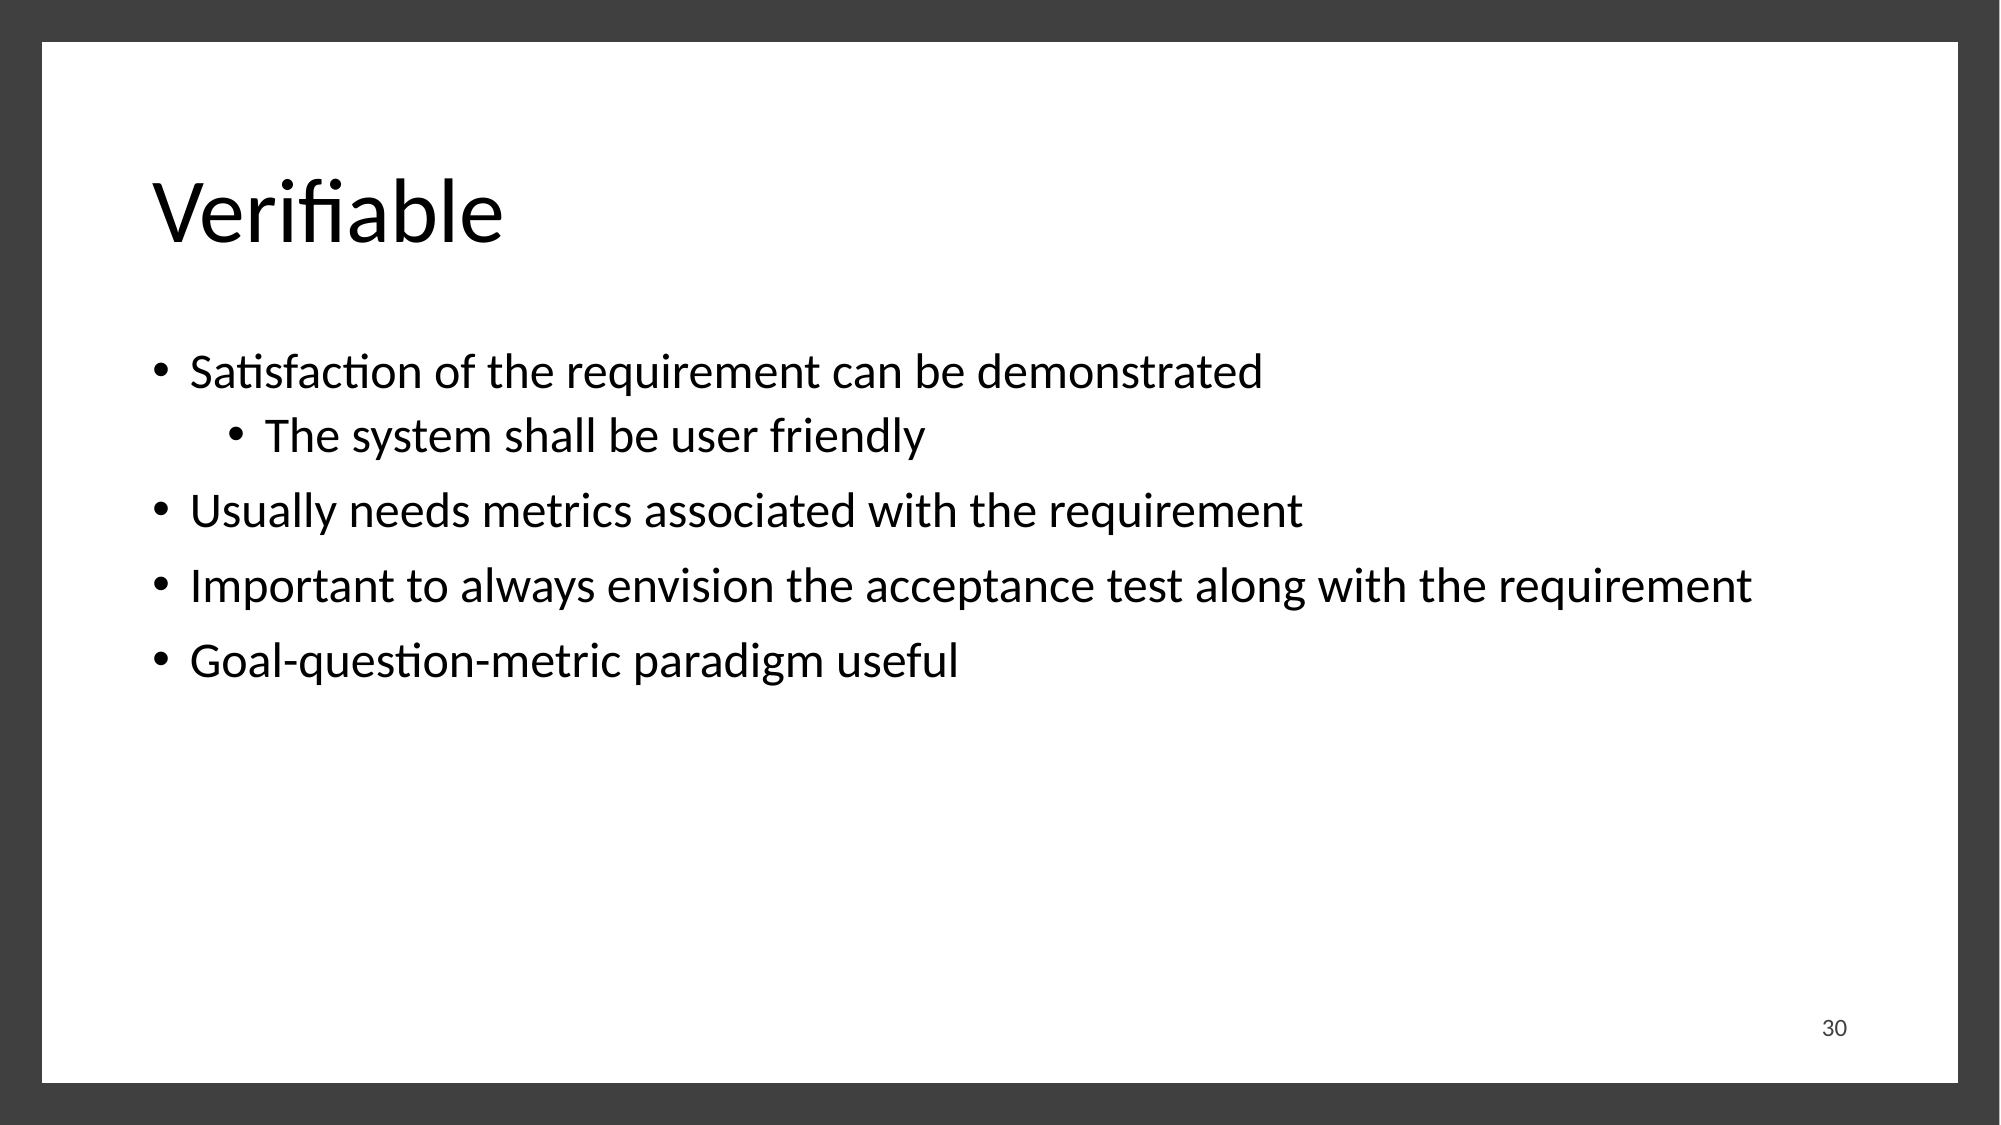

# Verifiable
Satisfaction of the requirement can be demonstrated
The system shall be user friendly
Usually needs metrics associated with the requirement
Important to always envision the acceptance test along with the requirement
Goal-question-metric paradigm useful

30